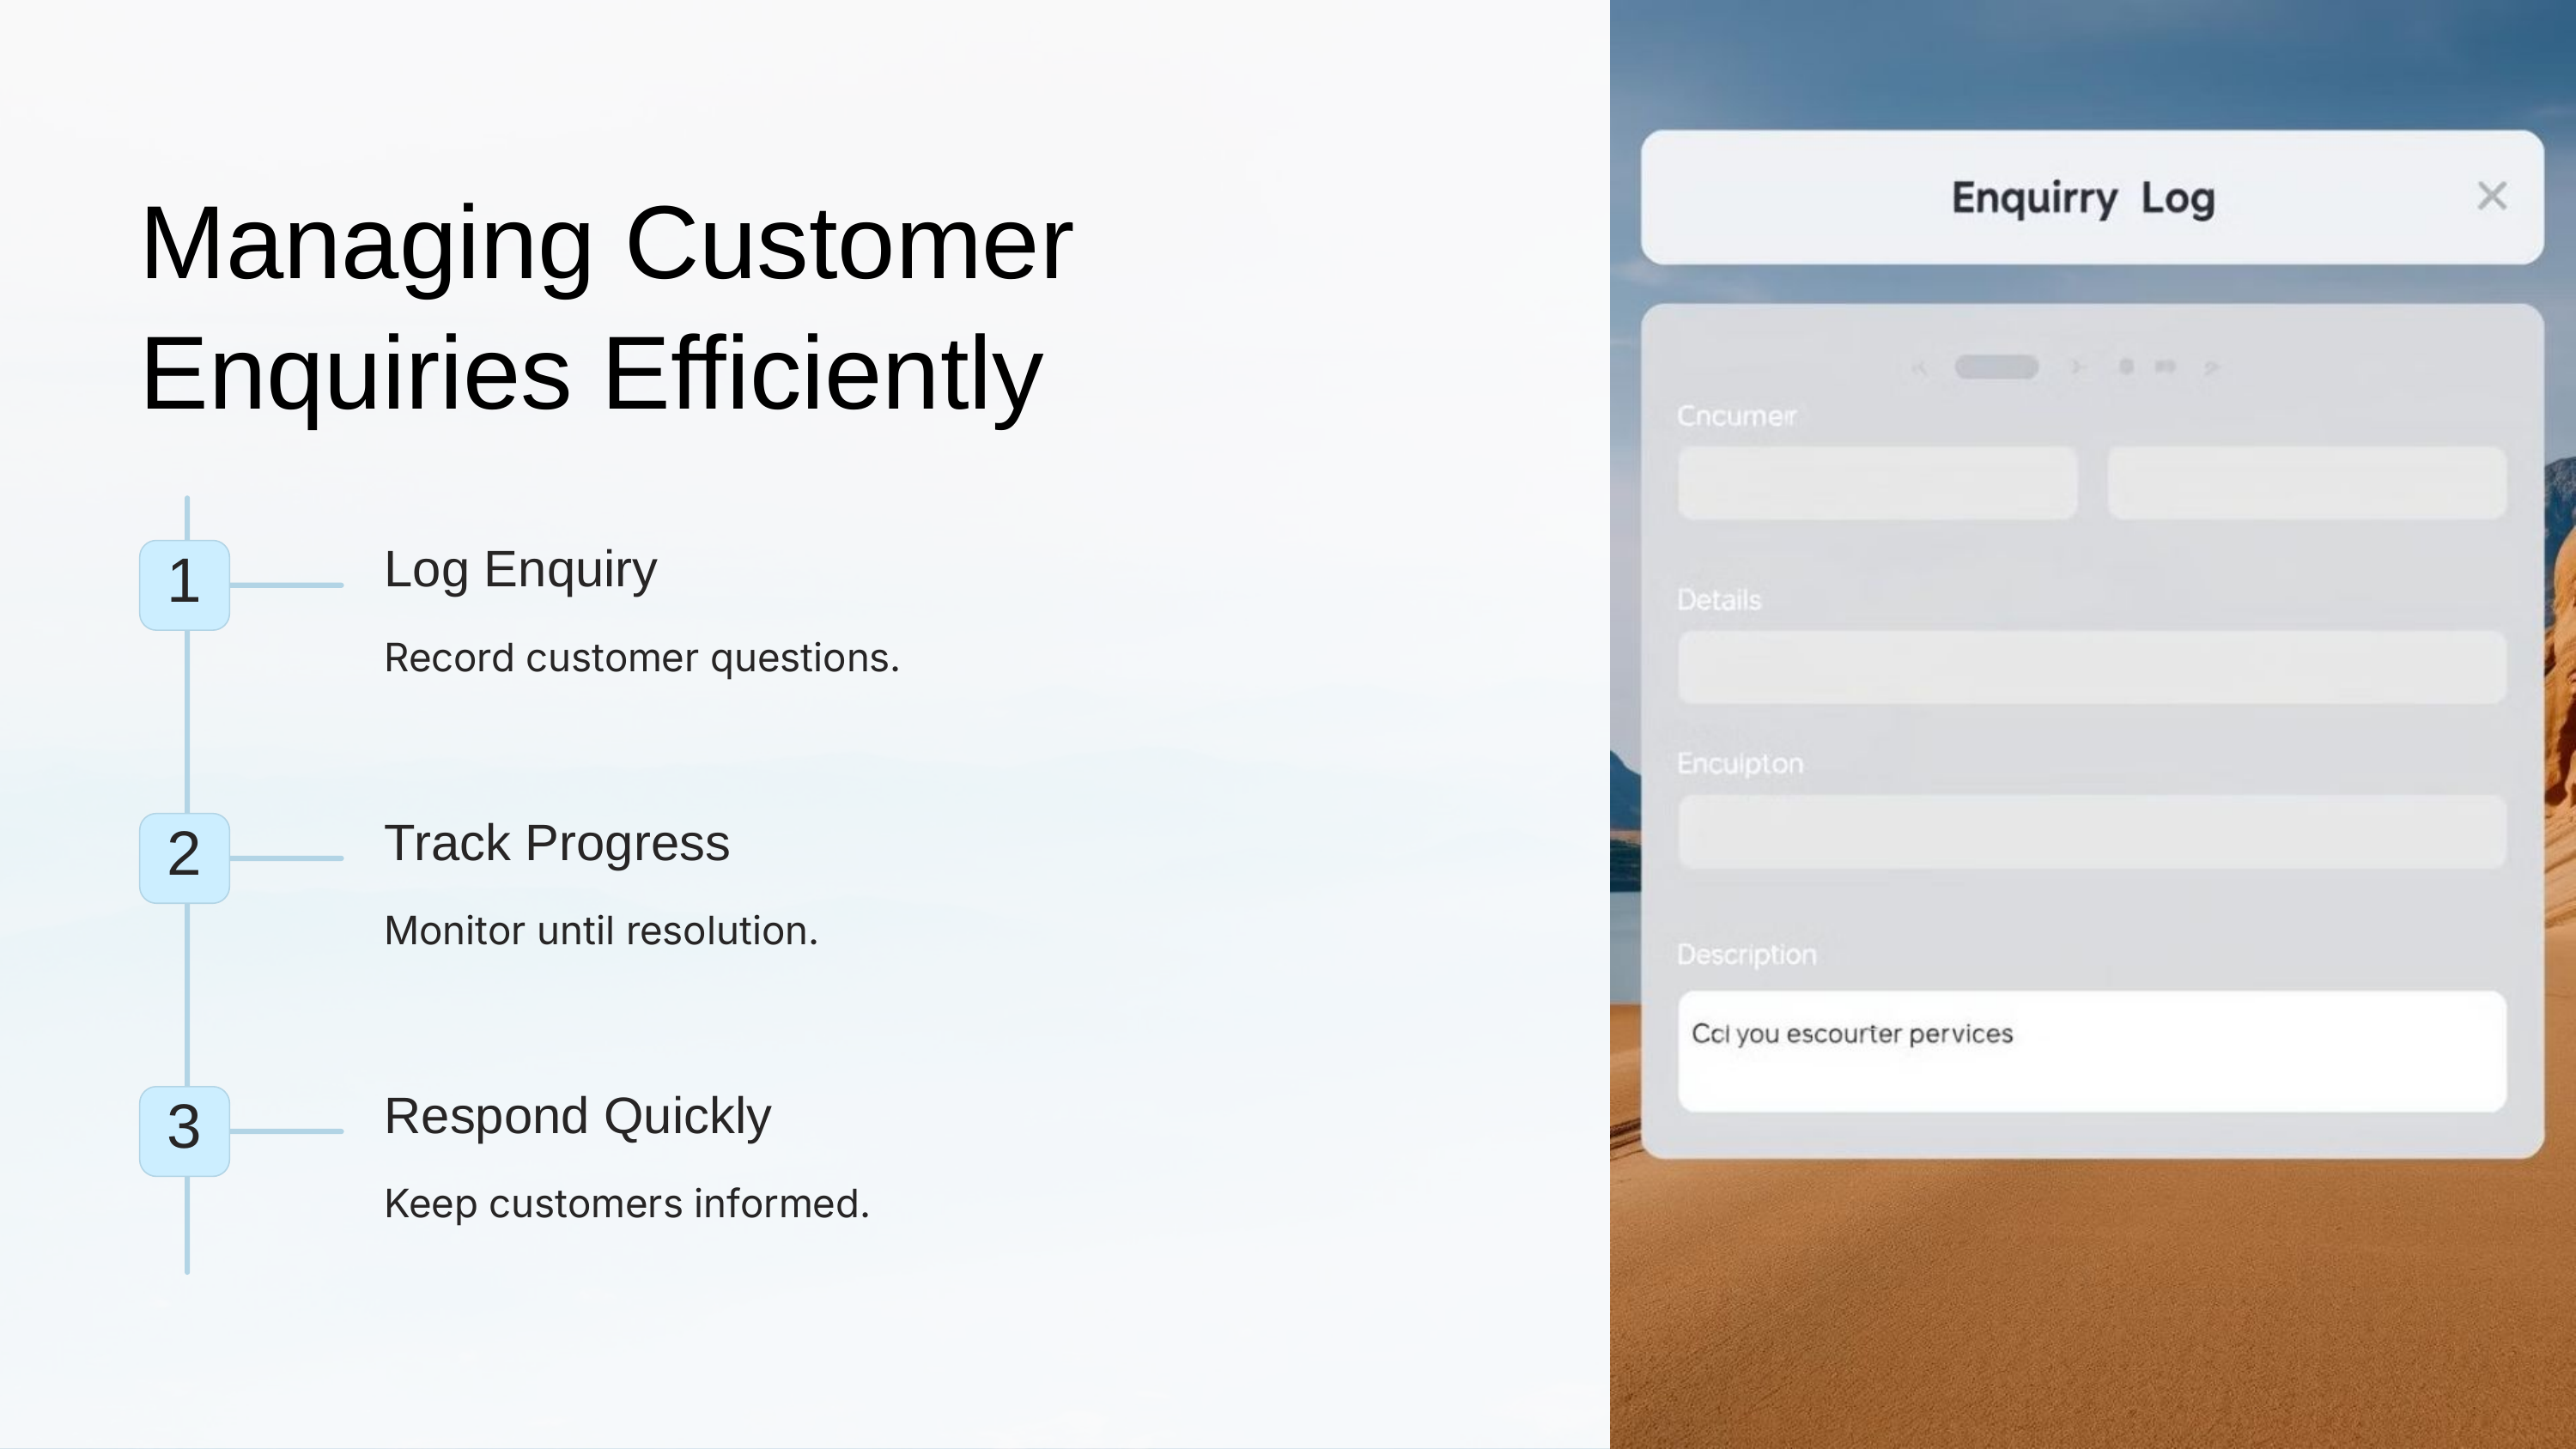

Managing Customer Enquiries Efficiently

Log Enquiry

1

Record customer questions.

Track Progress

2

Monitor until resolution.

Respond Quickly

3

Keep customers informed.